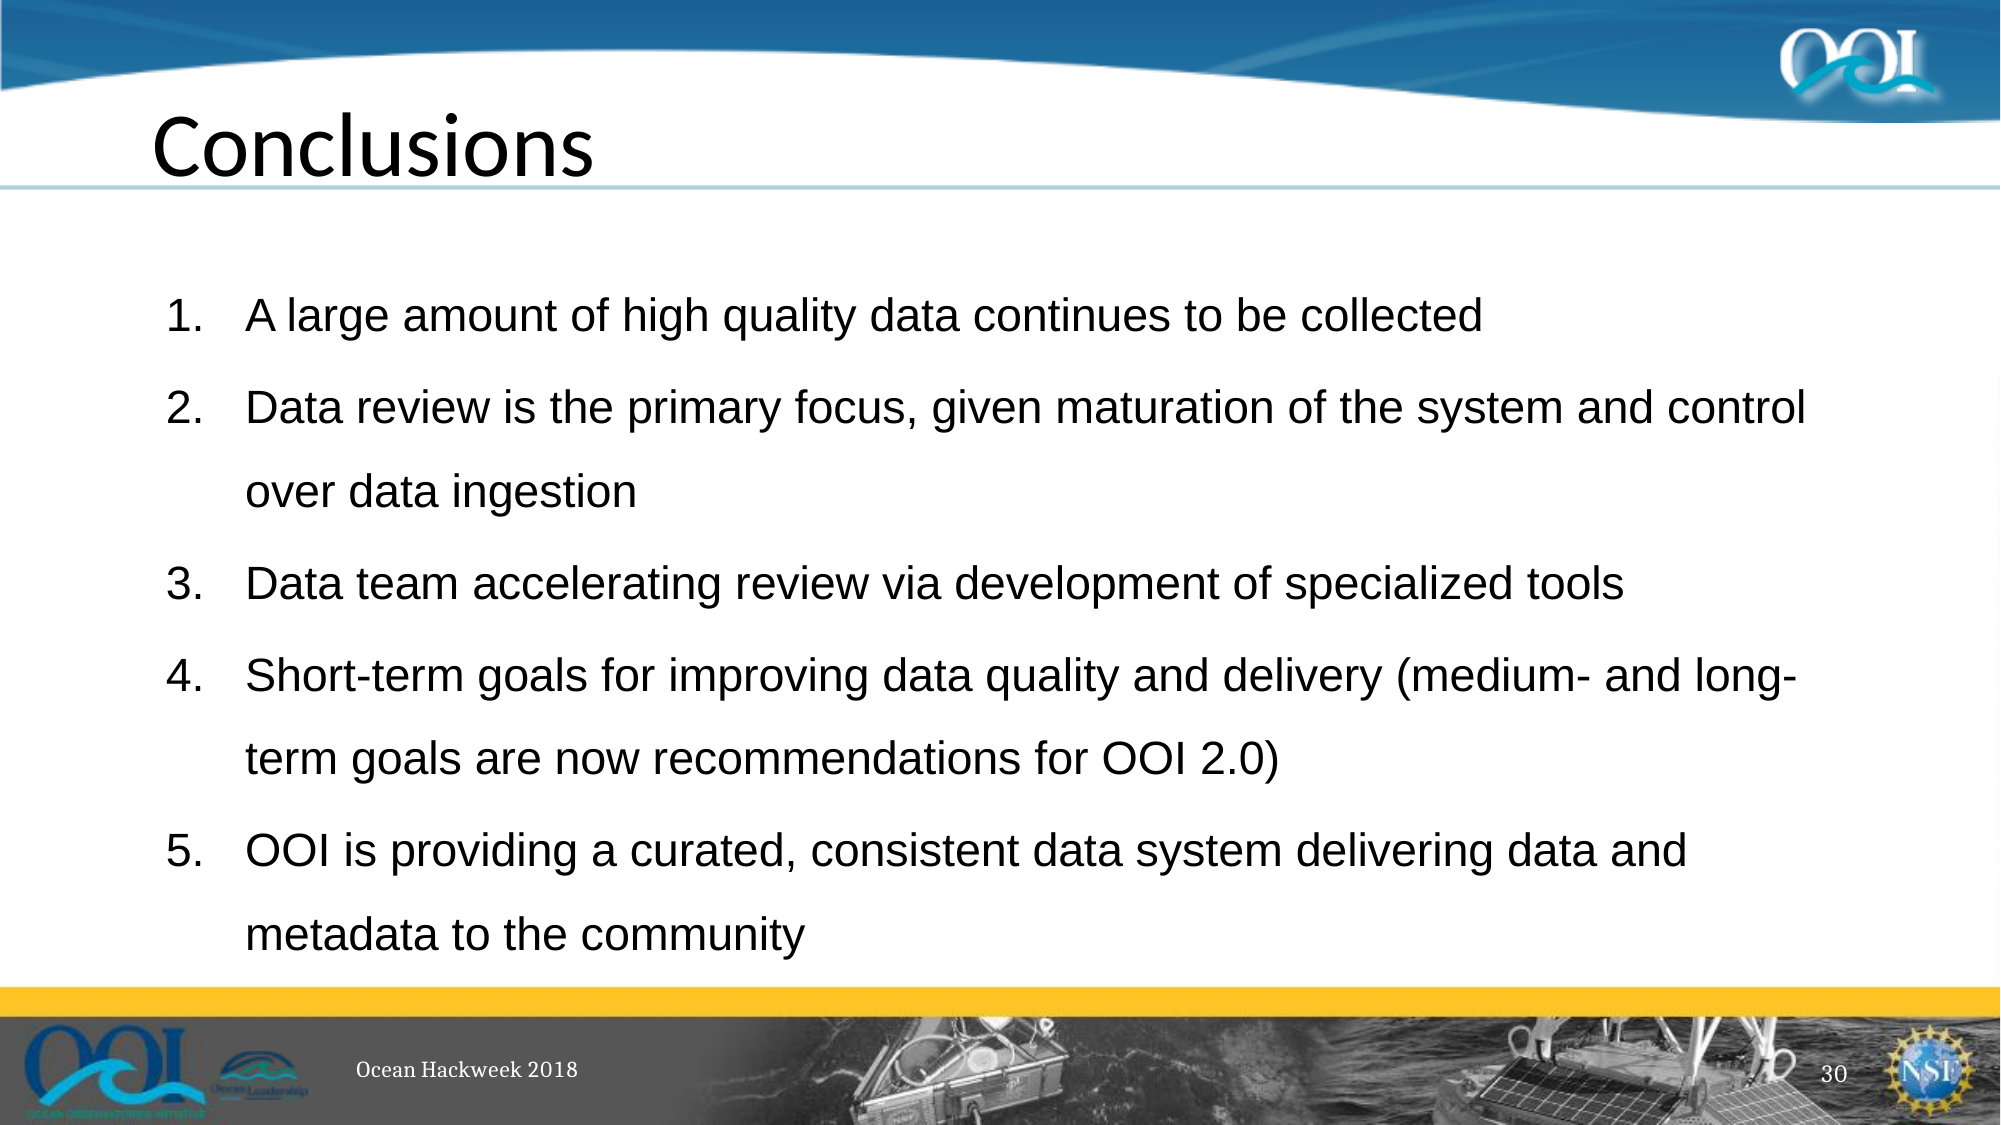

# Conclusions
A large amount of high quality data continues to be collected
Data review is the primary focus, given maturation of the system and control over data ingestion
Data team accelerating review via development of specialized tools
Short-term goals for improving data quality and delivery (medium- and long-term goals are now recommendations for OOI 2.0)
OOI is providing a curated, consistent data system delivering data and metadata to the community
30
Ocean Hackweek 2018